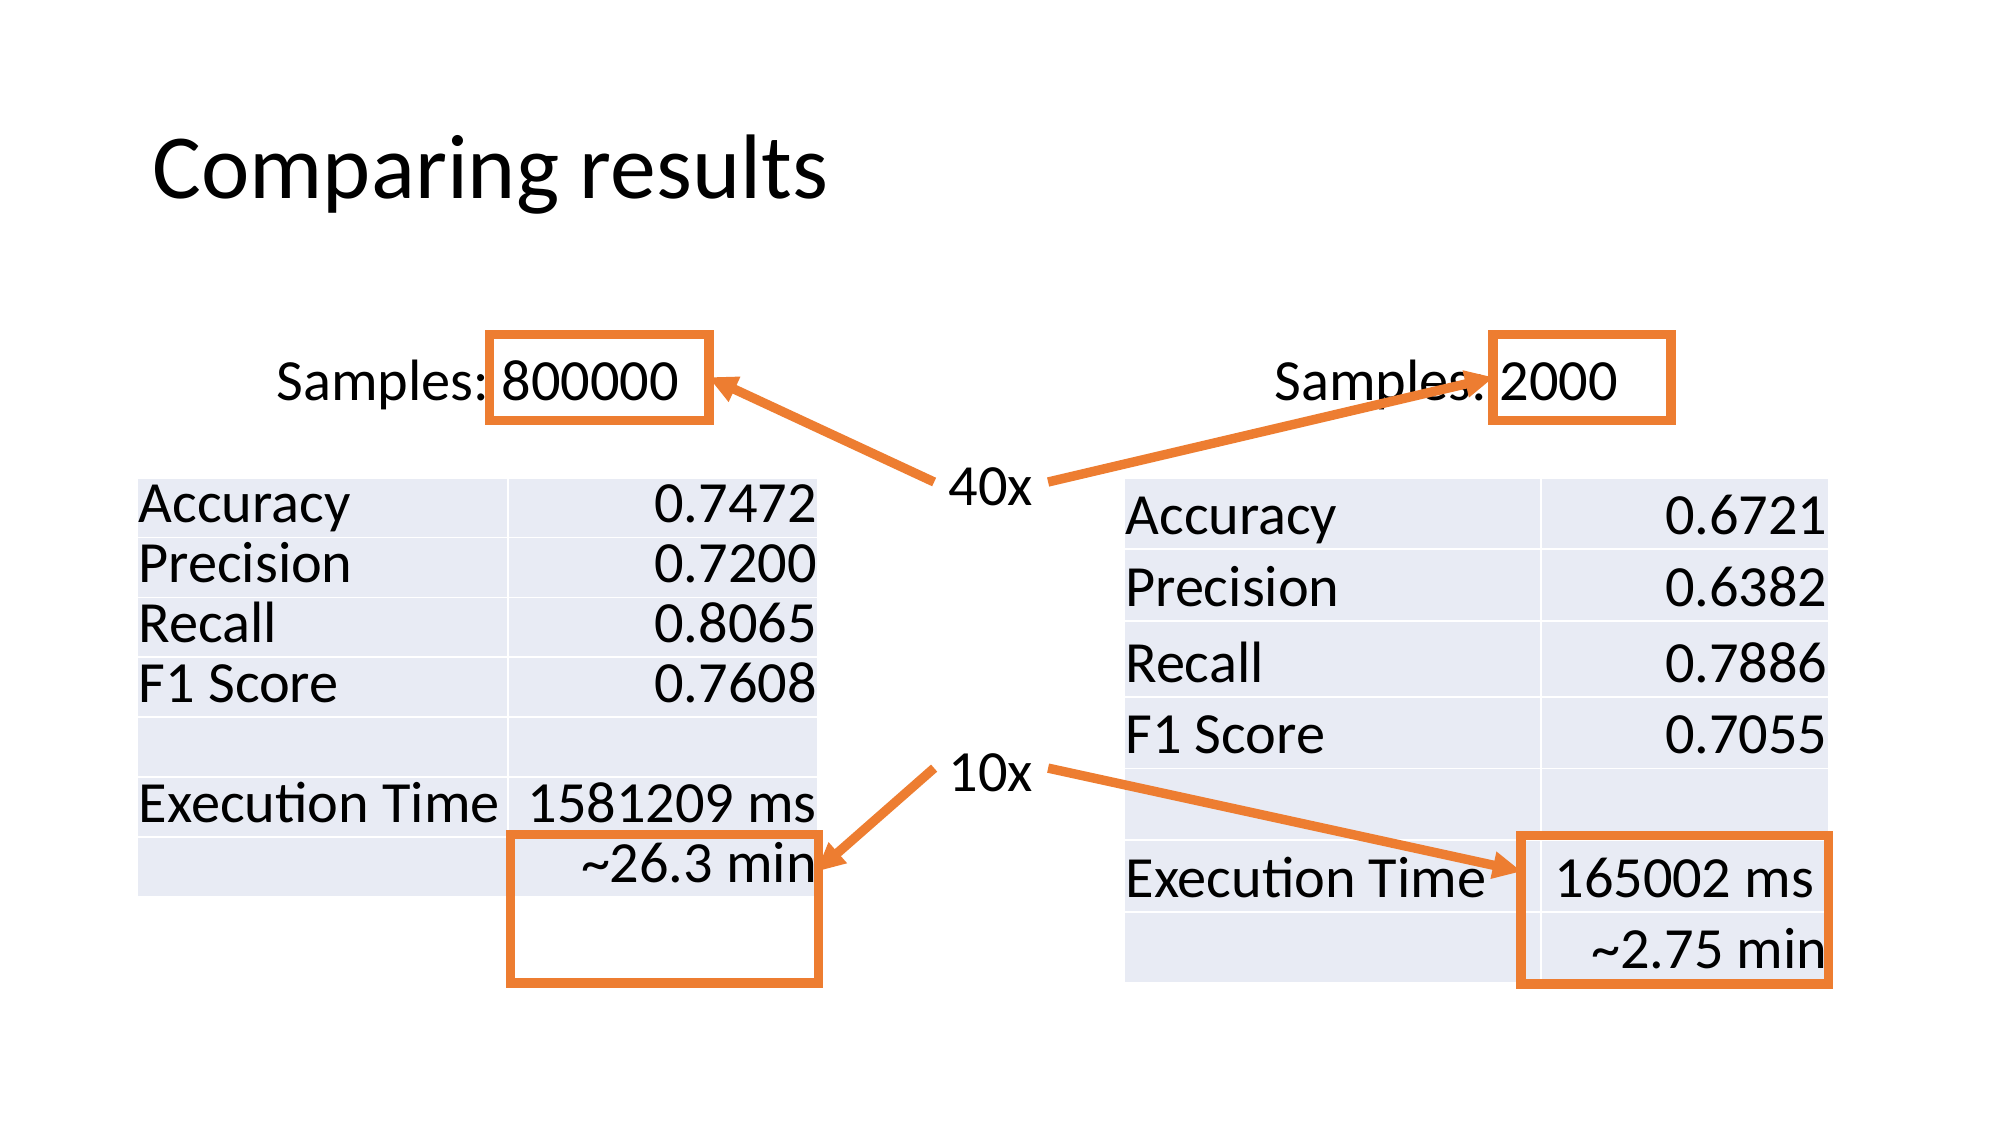

# Comparing results

Samples: 800000
Samples: 2000
40x
| Accuracy | 0.7472 |
| --- | --- |
| Precision | 0.7200 |
| Recall | 0.8065 |
| F1 Score | 0.7608 |
|  |  |
| Execution Time | 1581209 ms |
|  | ~26.3 min |
| Accuracy | 0.6721 |
| --- | --- |
| Precision | 0.6382 |
| Recall | 0.7886 |
| F1 Score | 0.7055 |
|  |  |
| Execution Time | 165002 ms |
|  | ~2.75 min |
10x